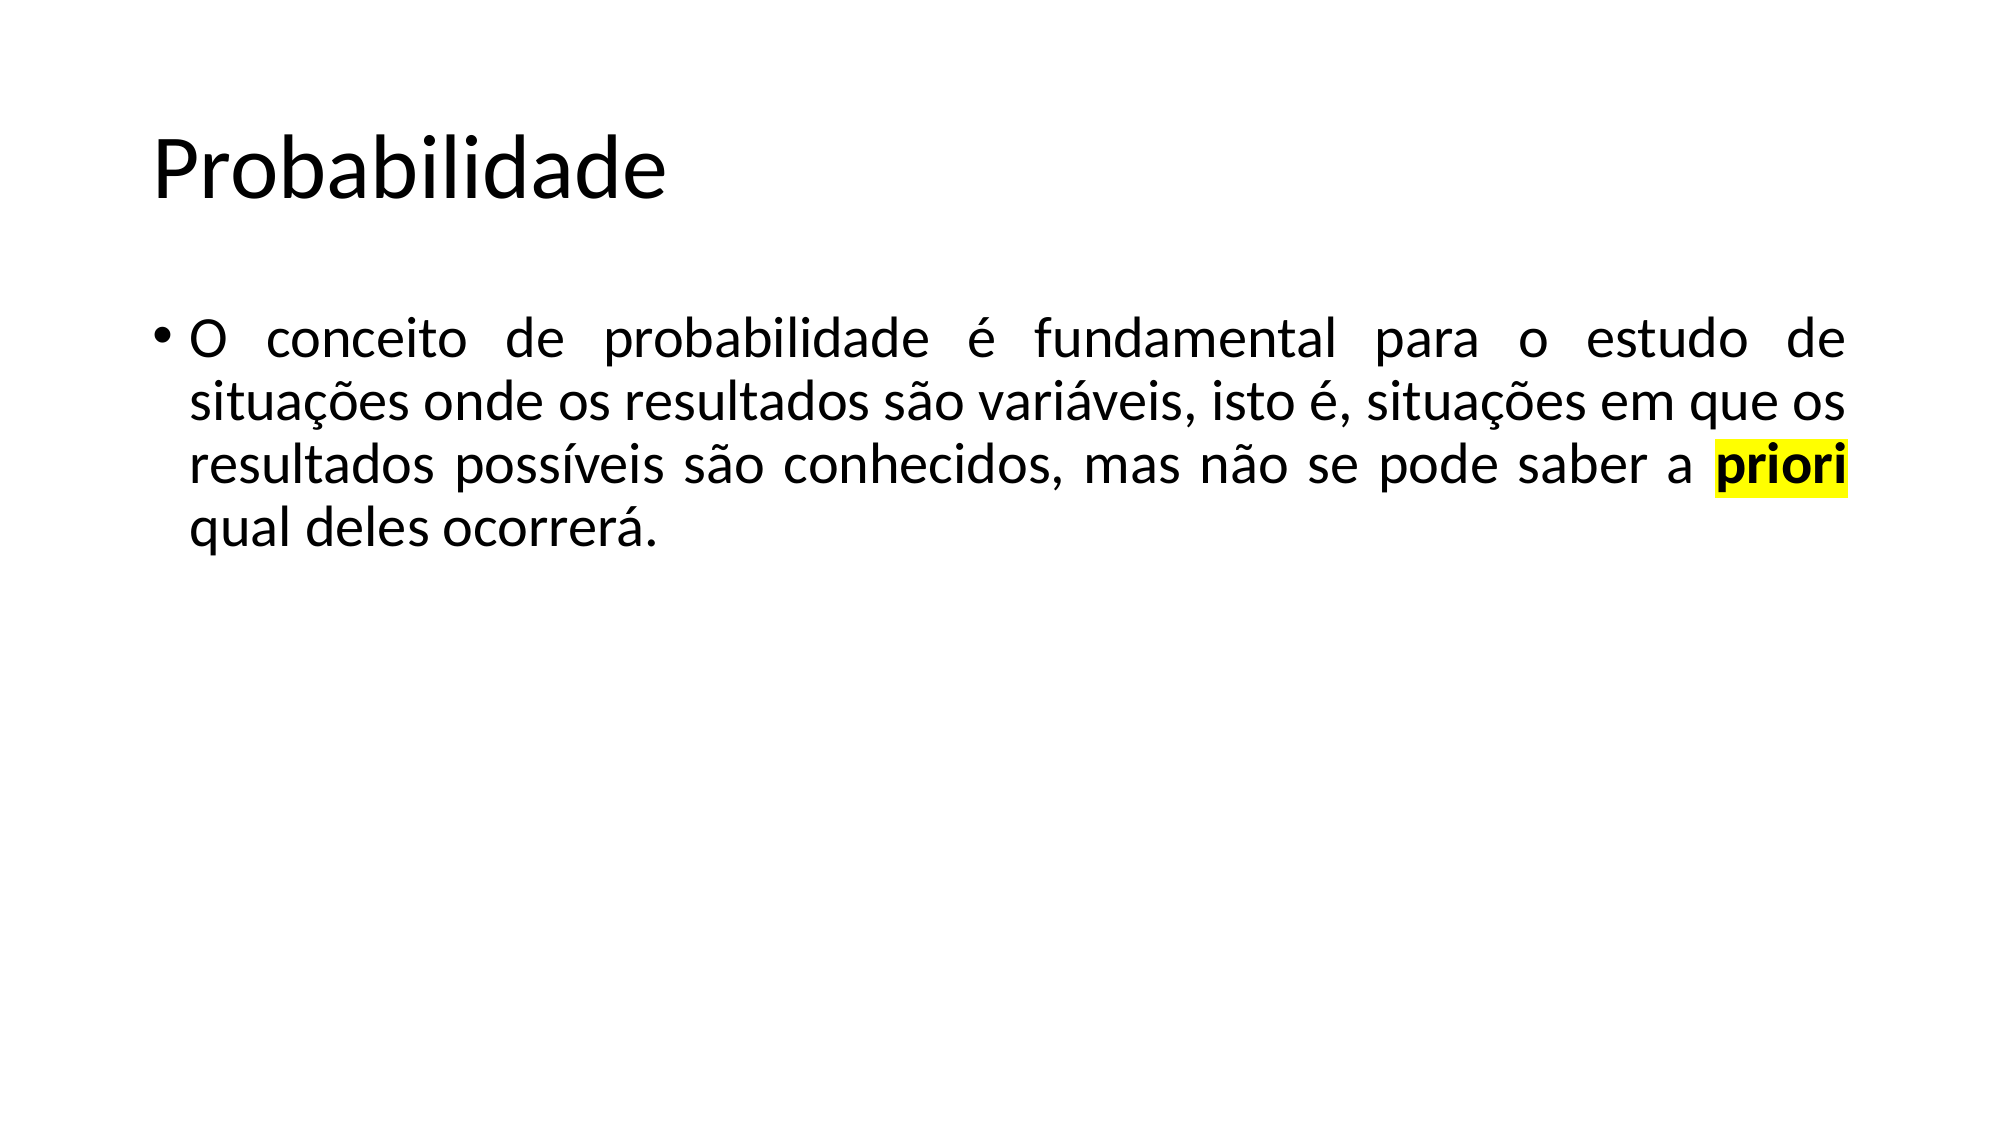

# Probabilidade
O conceito de probabilidade é fundamental para o estudo de situações onde os resultados são variáveis, isto é, situações em que os resultados possíveis são conhecidos, mas não se pode saber a priori qual deles ocorrerá.